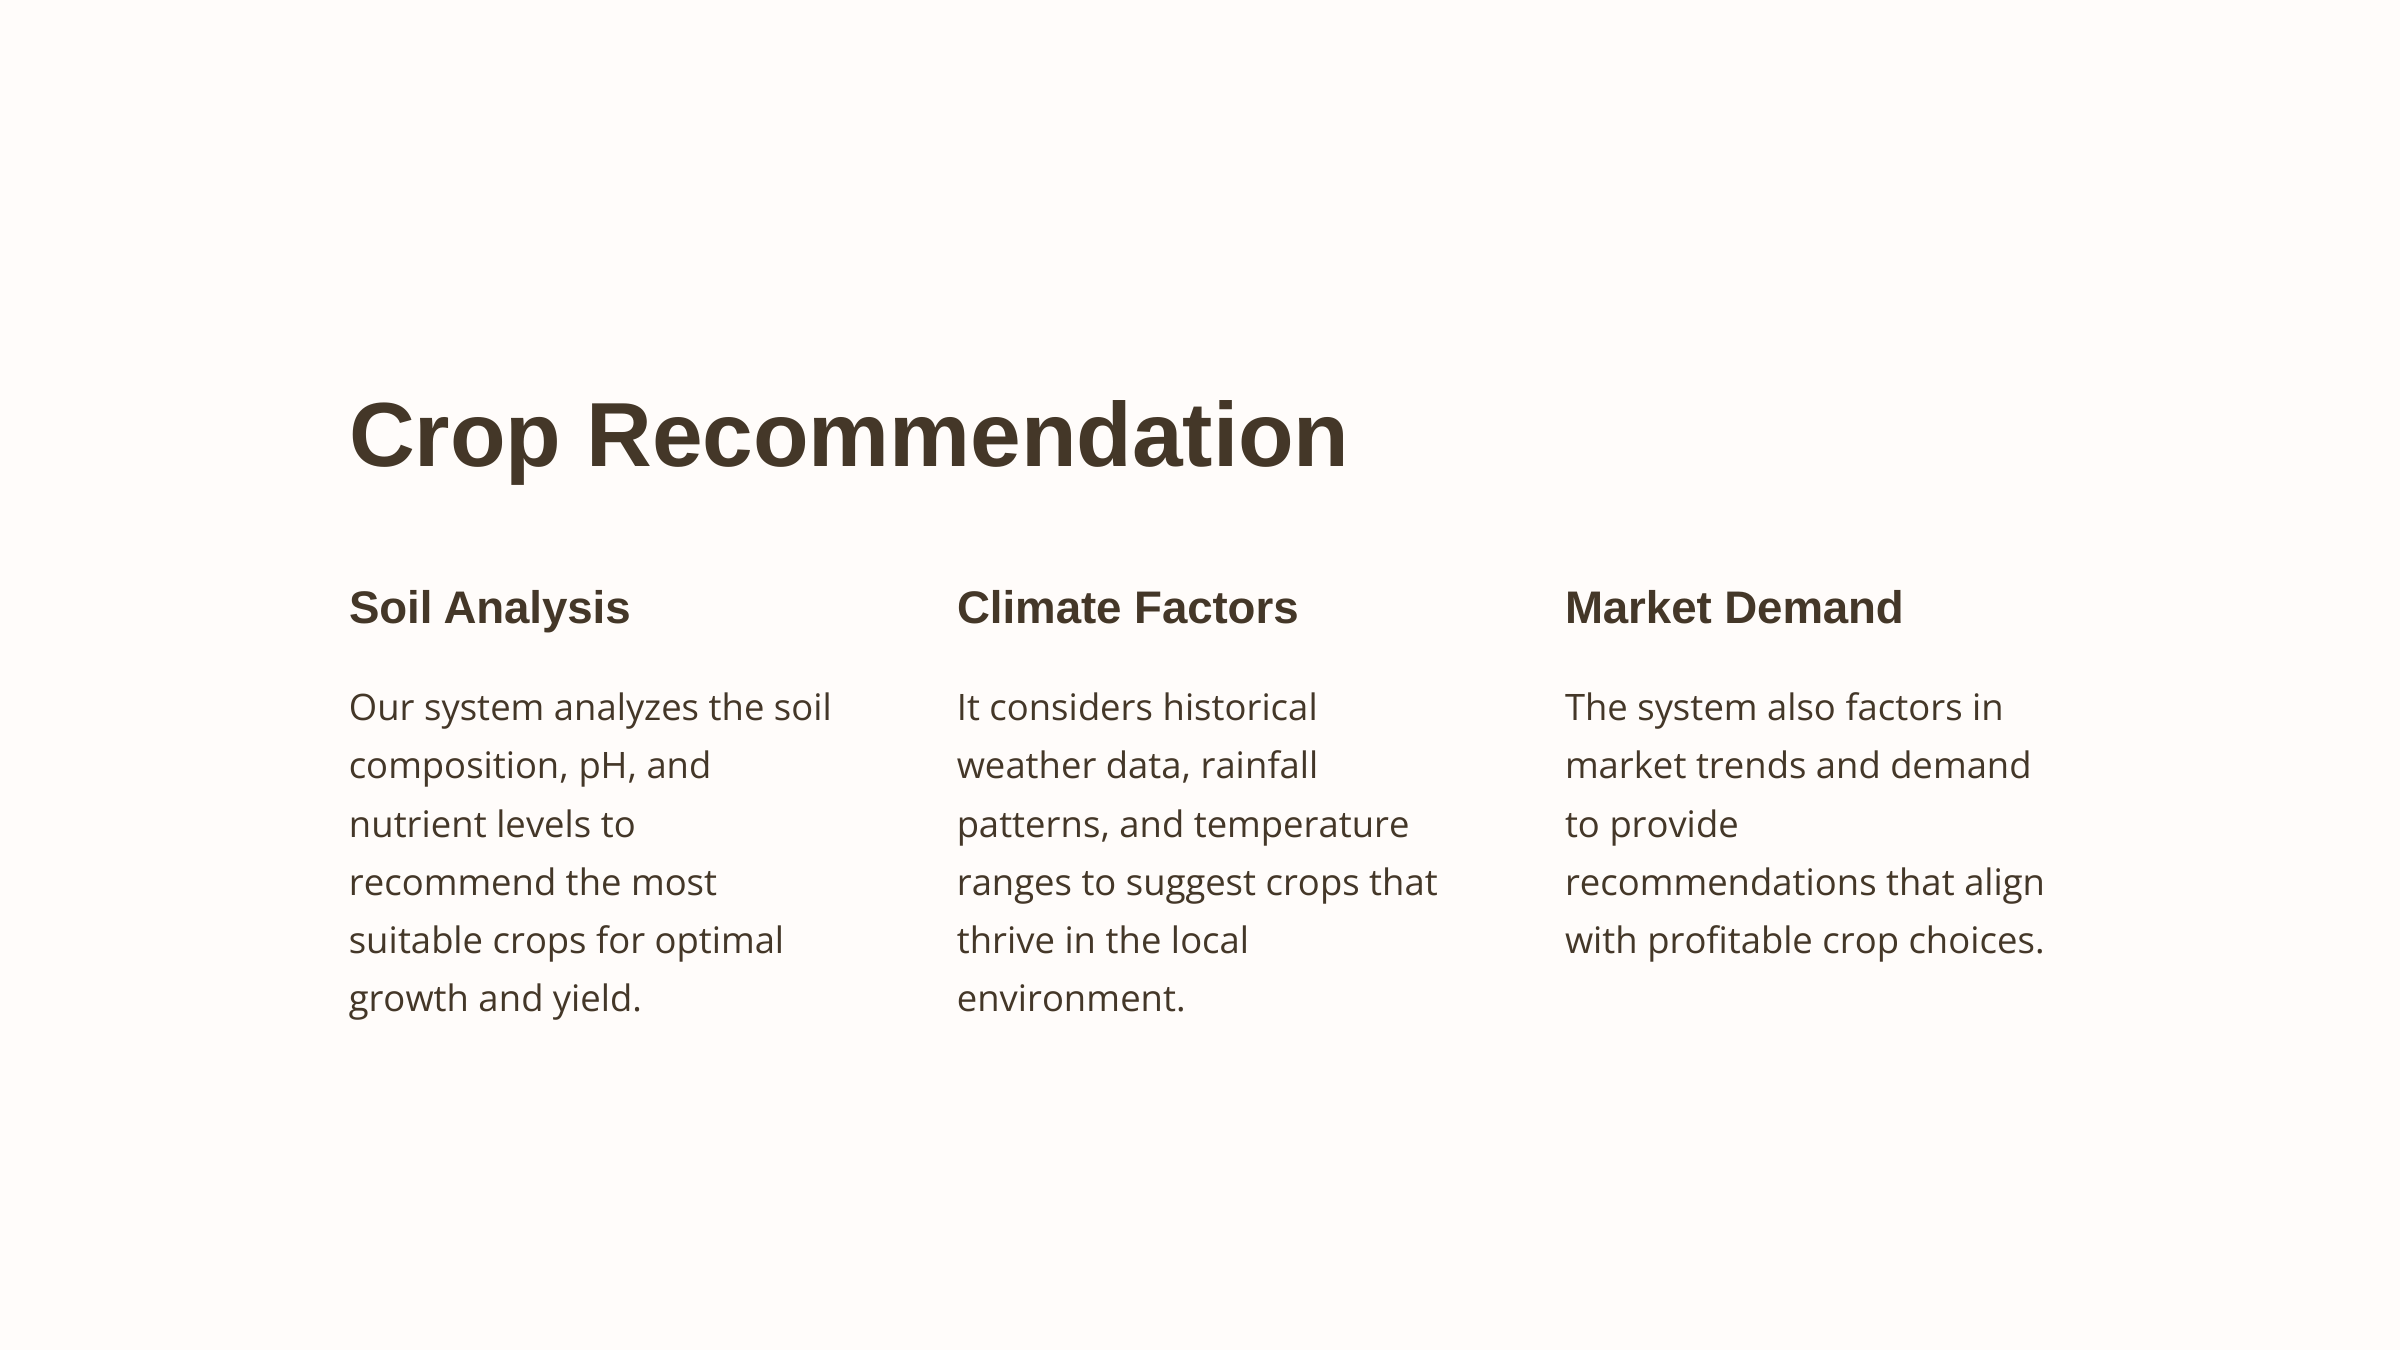

Crop Recommendation
Soil Analysis
Climate Factors
Market Demand
Our system analyzes the soil composition, pH, and nutrient levels to recommend the most suitable crops for optimal growth and yield.
It considers historical weather data, rainfall patterns, and temperature ranges to suggest crops that thrive in the local environment.
The system also factors in market trends and demand to provide recommendations that align with profitable crop choices.